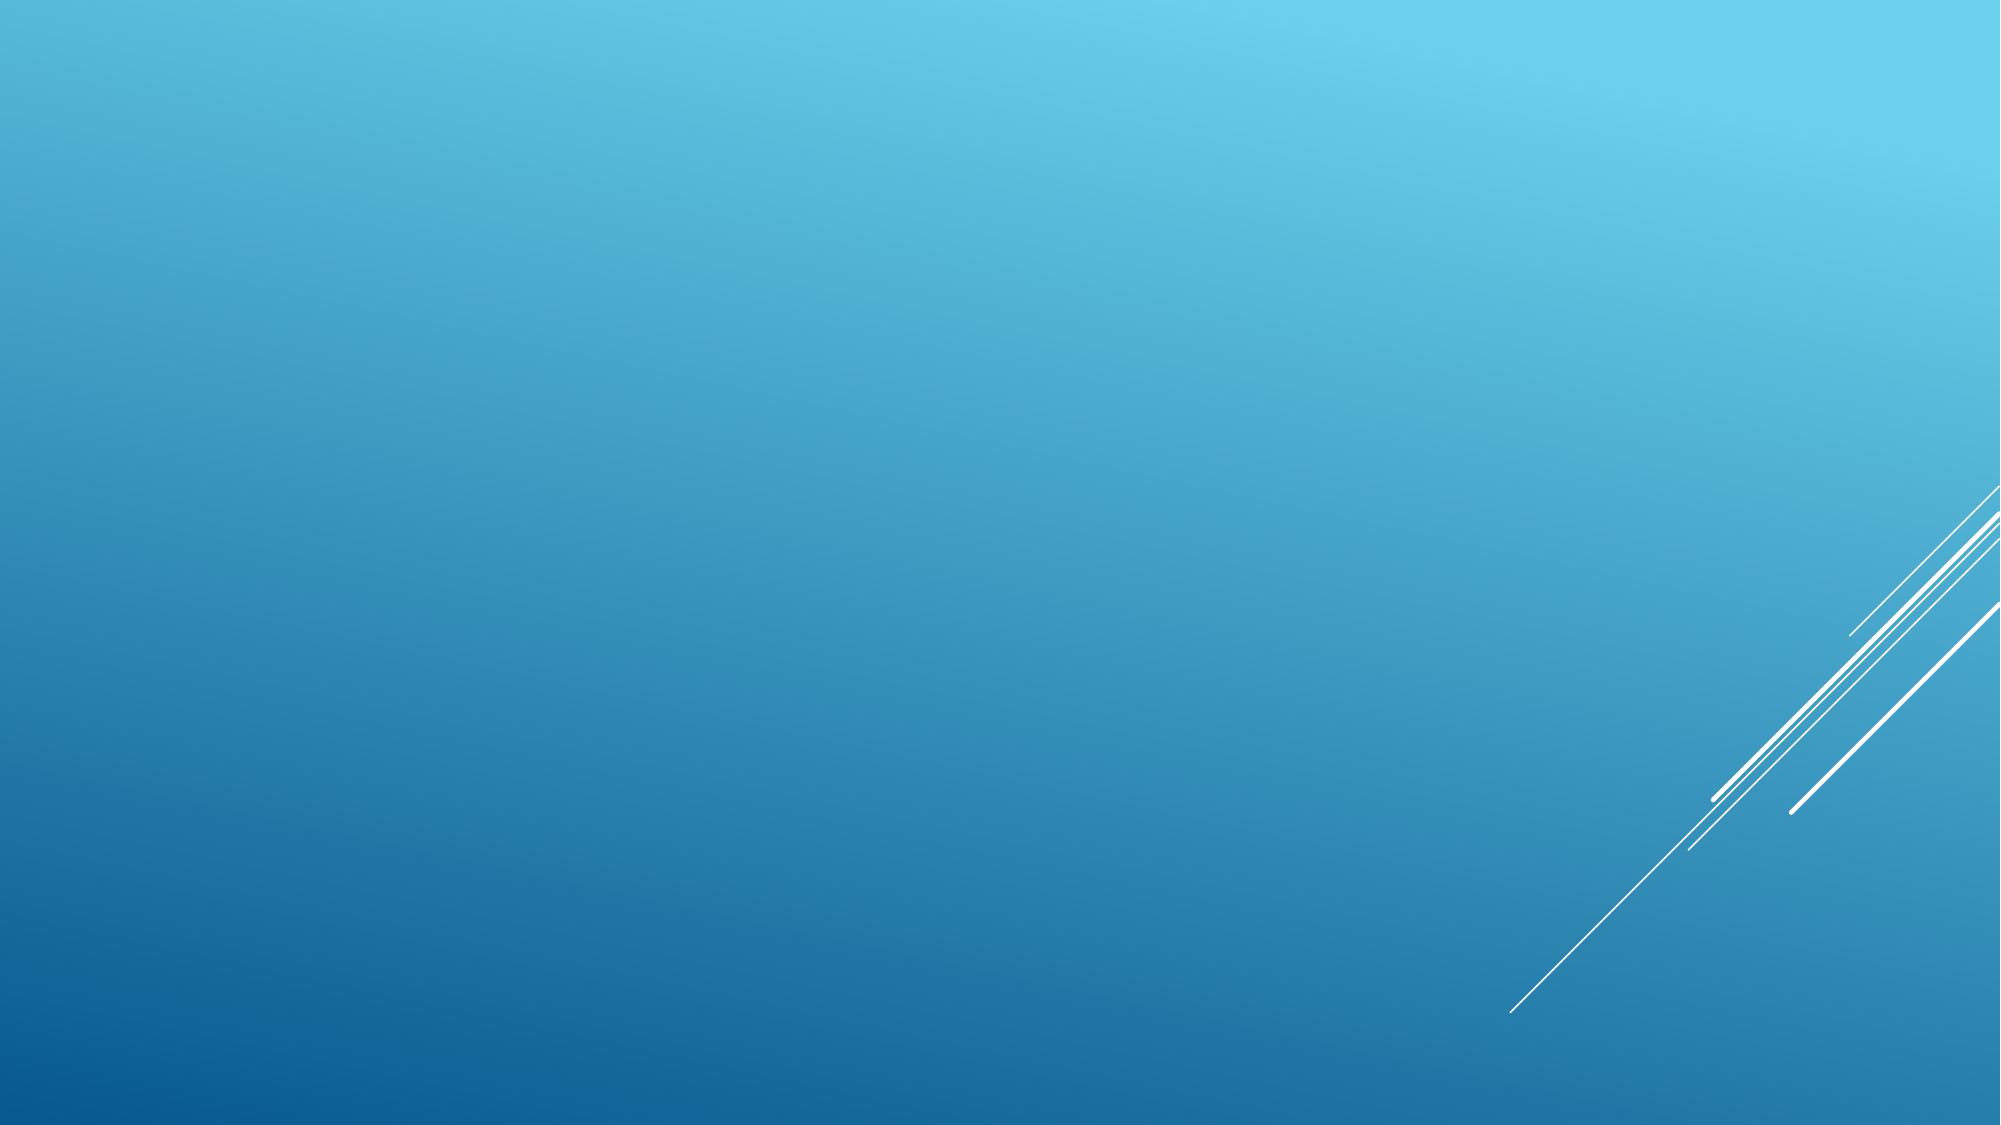

What we want to answer in this project?

Data Visualization part:
How many customers, orders, and orders per customer does the company have?
What is the number of customers by state?
What is the number of orders by month?
What are the top 5 product categories?
Visualize the company’s customers’ demographics, sales trend, orders by categories, orders changes by year

#